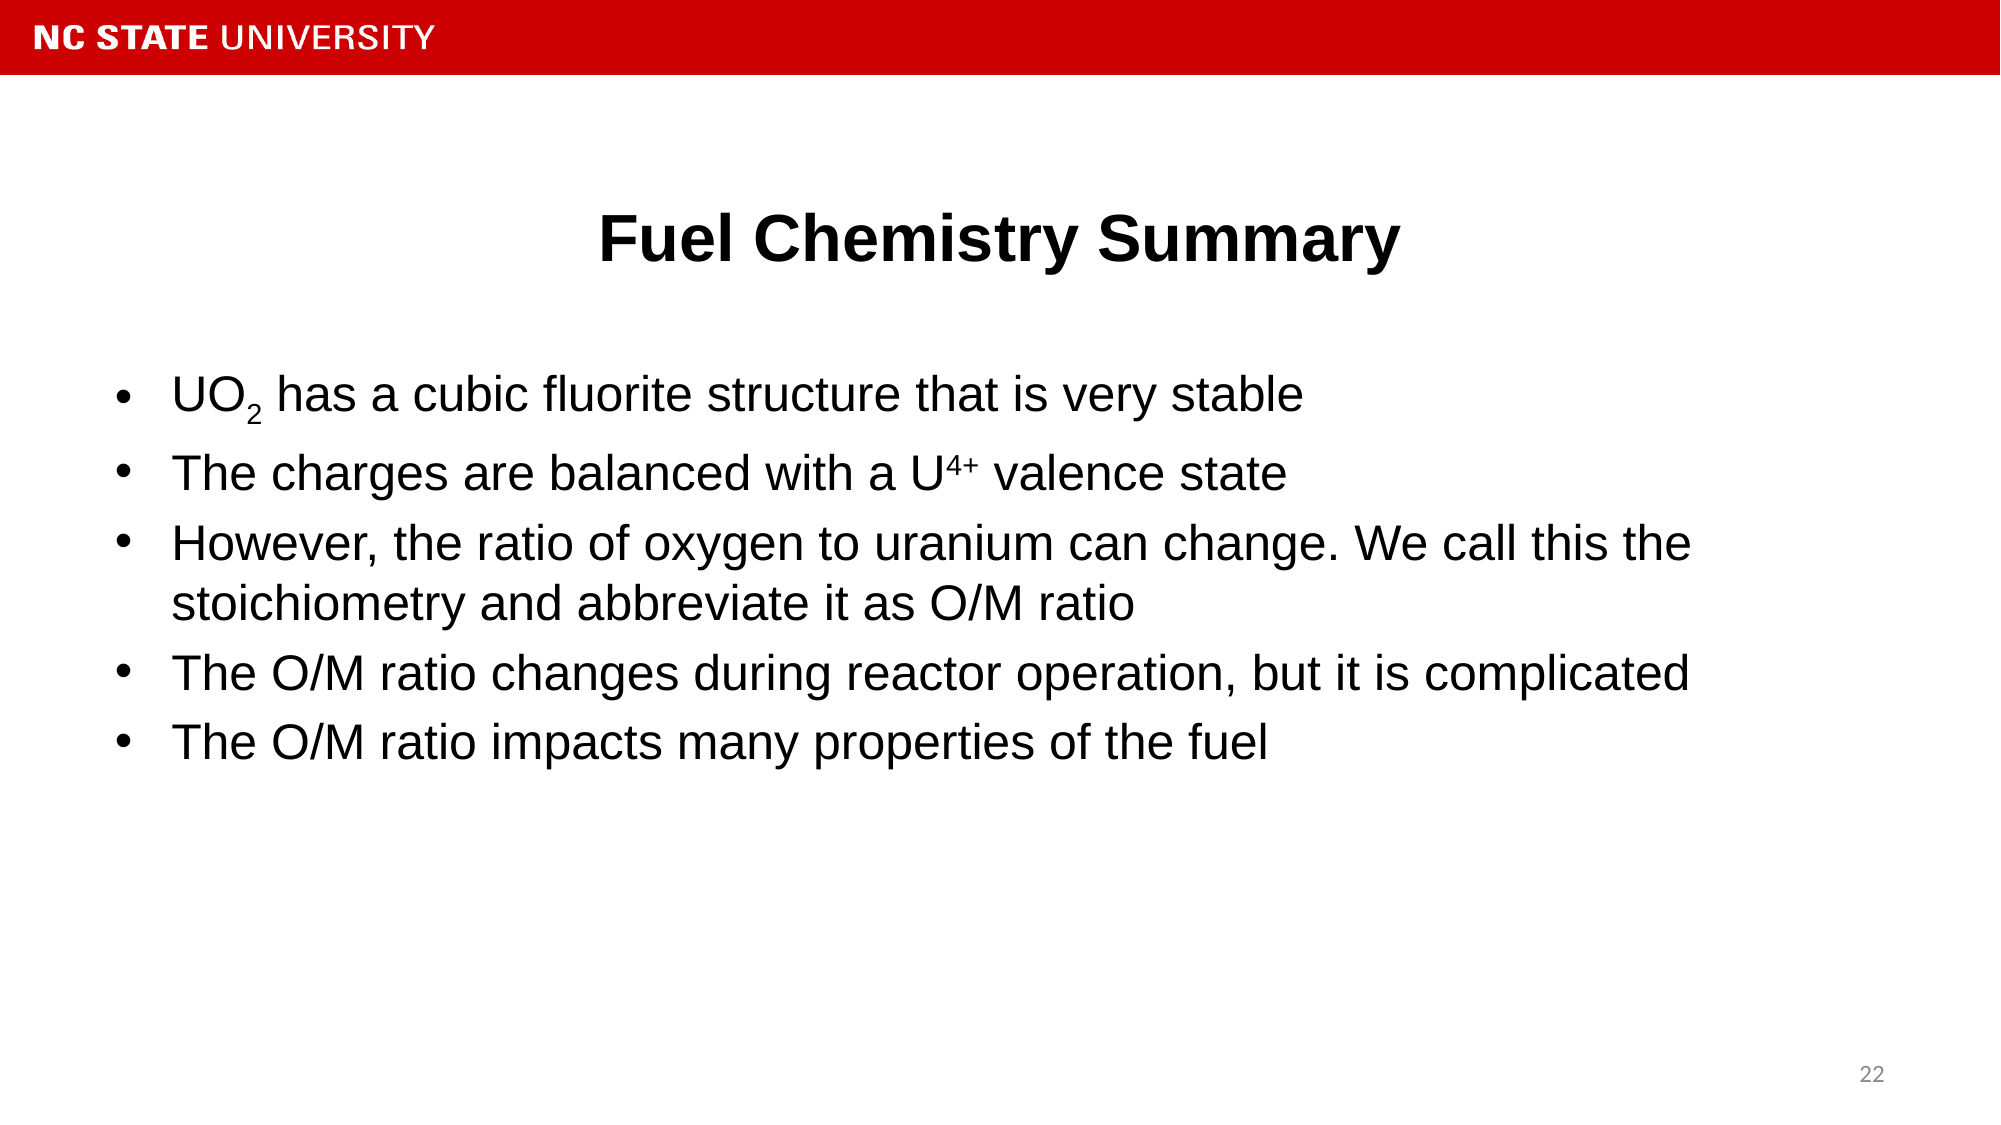

# Fuel Chemistry Summary
UO2 has a cubic fluorite structure that is very stable
The charges are balanced with a U4+ valence state
However, the ratio of oxygen to uranium can change. We call this the stoichiometry and abbreviate it as O/M ratio
The O/M ratio changes during reactor operation, but it is complicated
The O/M ratio impacts many properties of the fuel

22